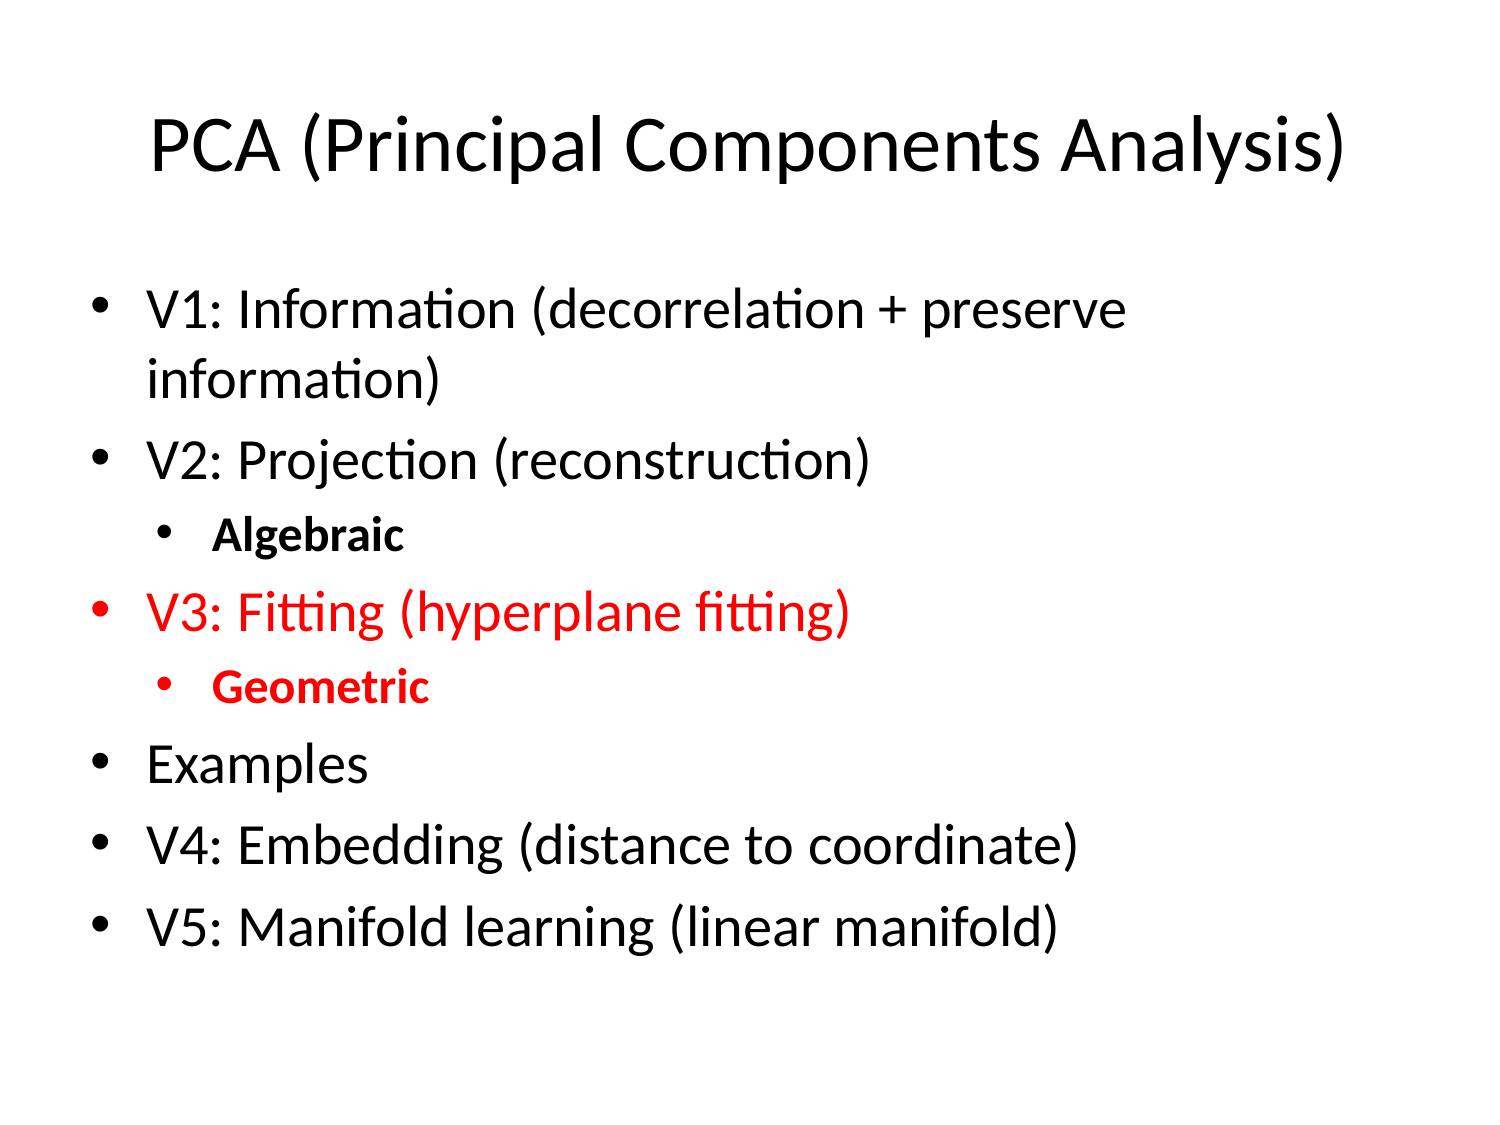

# PCA (Principal Components Analysis)
V1: Information (decorrelation + preserve information)
V2: Projection (reconstruction)
Algebraic
V3: Fitting (hyperplane fitting)
Geometric
Examples
V4: Embedding (distance to coordinate)
V5: Manifold learning (linear manifold)